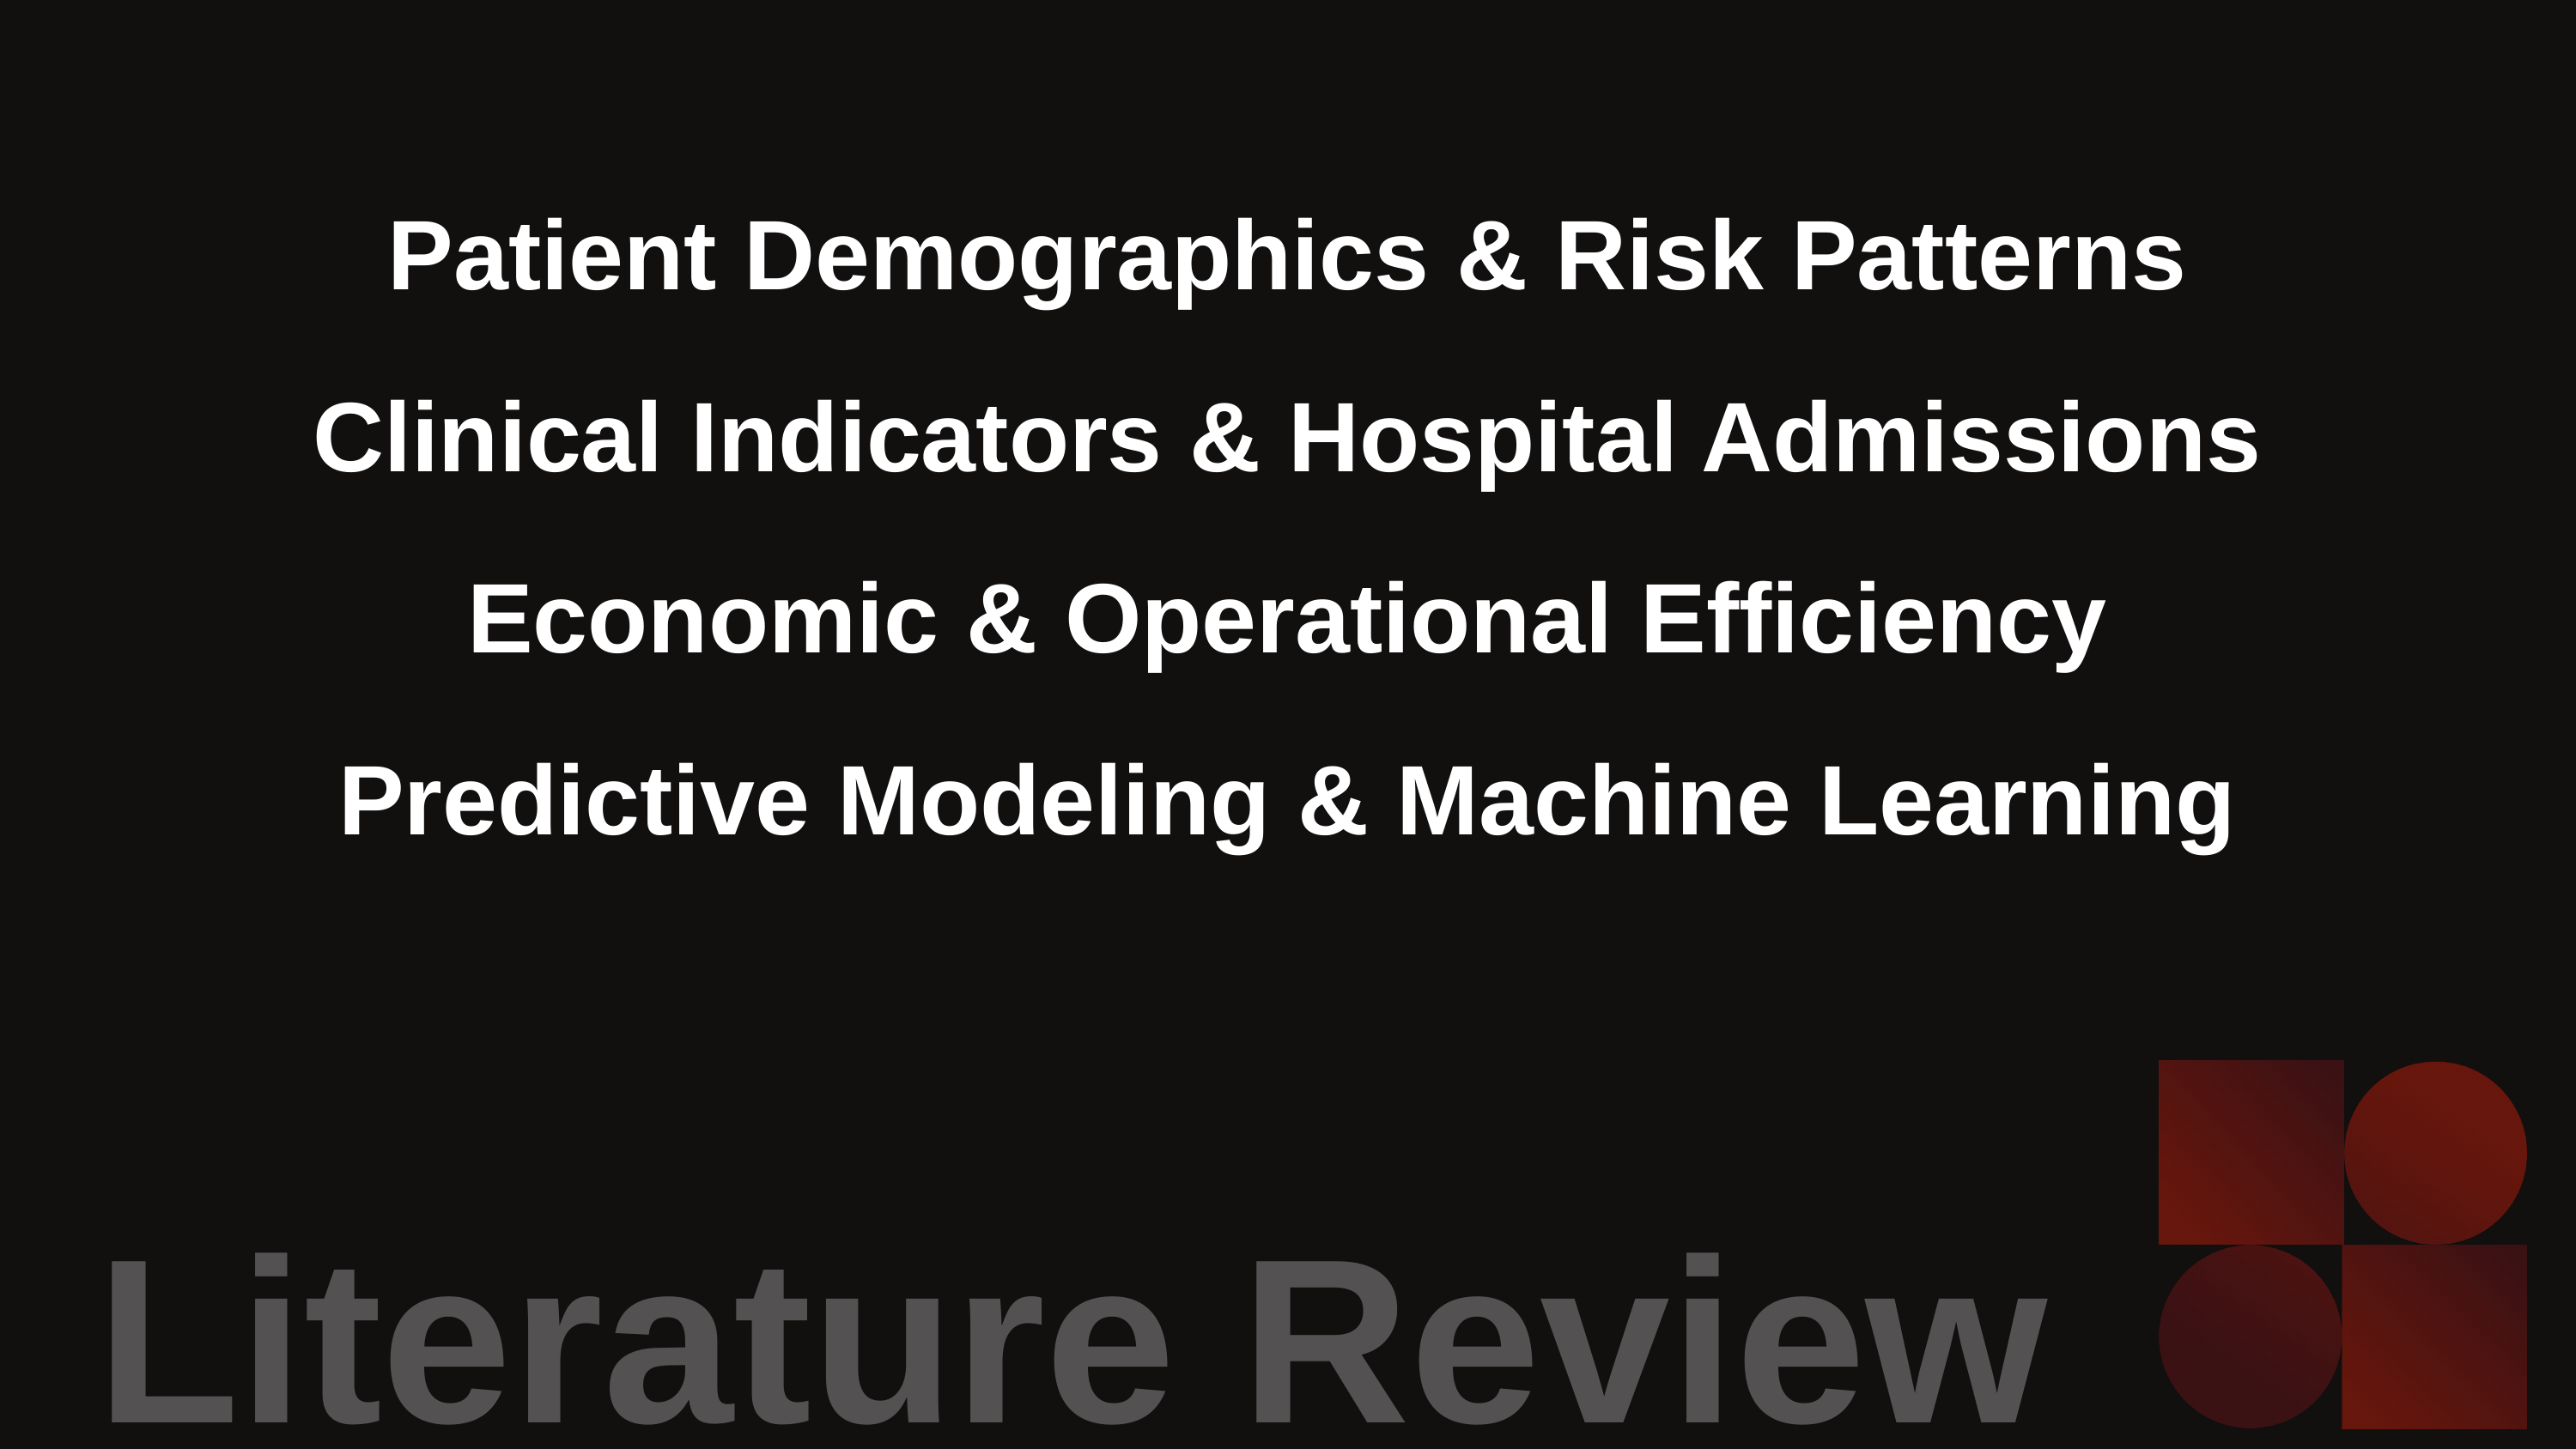

Patient Demographics & Risk Patterns
Clinical Indicators & Hospital Admissions
Economic & Operational Efficiency
Predictive Modeling & Machine Learning

Literature Review